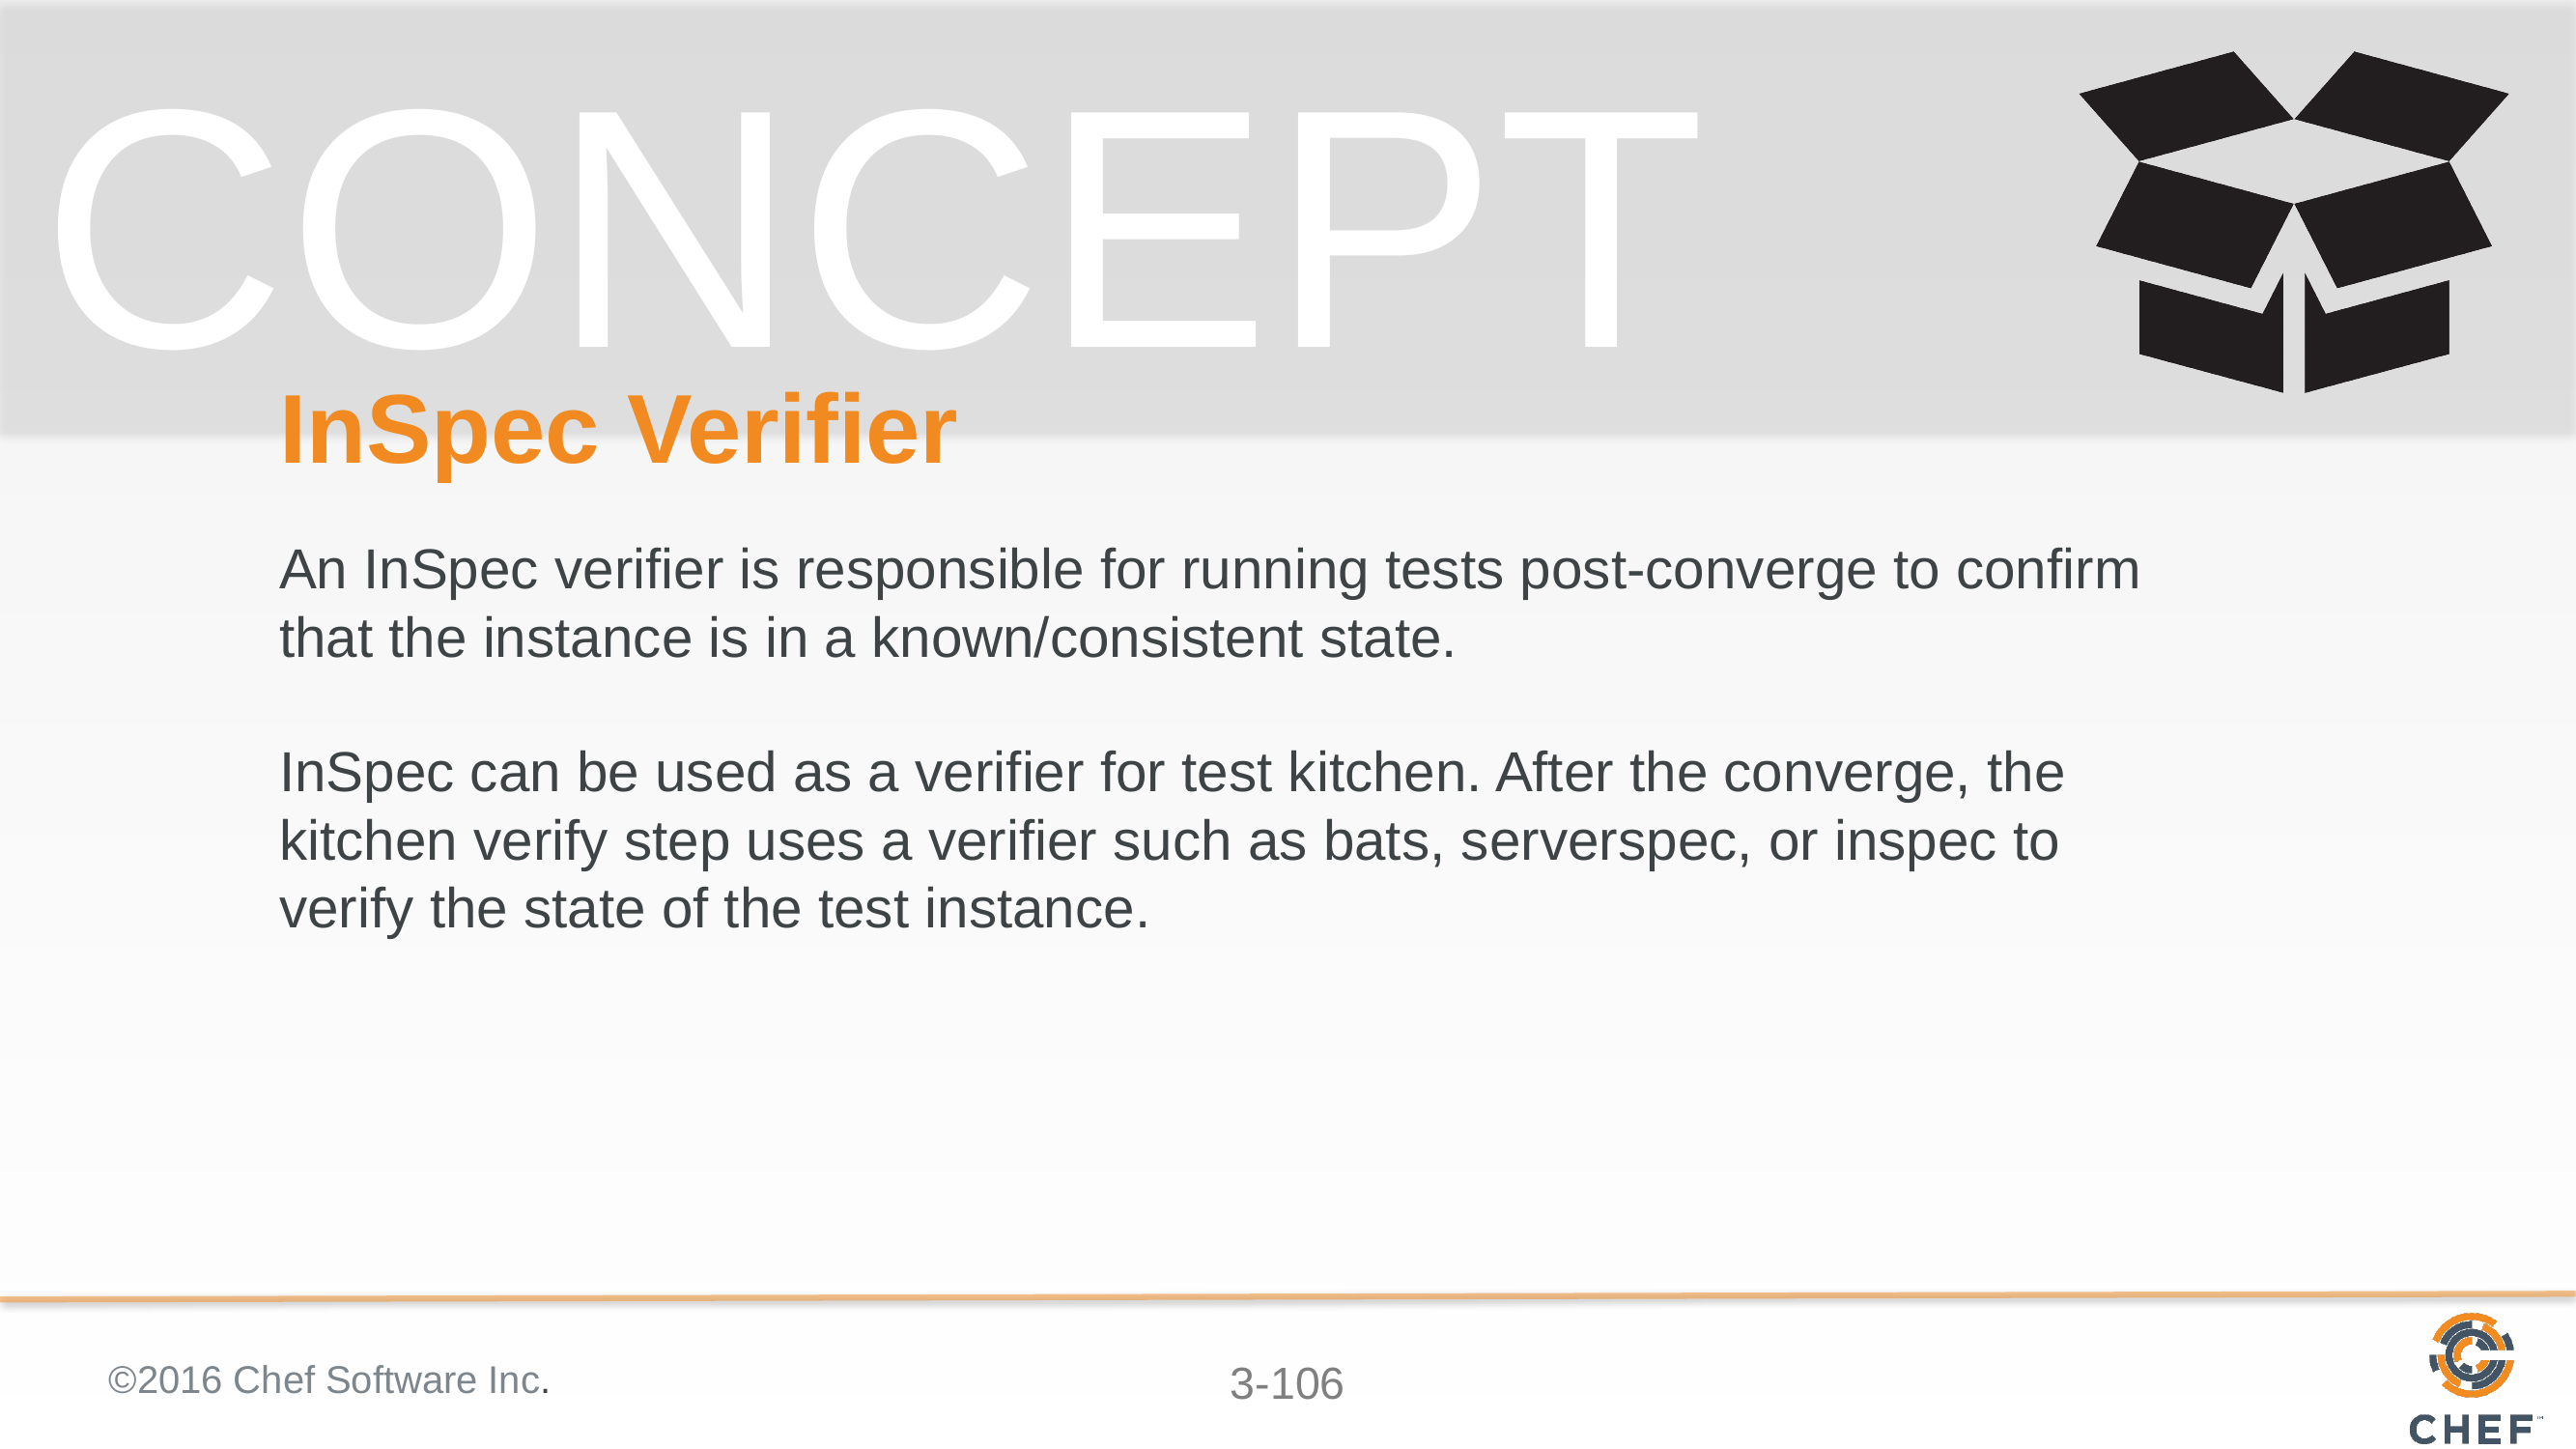

# InSpec Verifier
An InSpec verifier is responsible for running tests post-converge to confirm that the instance is in a known/consistent state.

InSpec can be used as a verifier for test kitchen. After the converge, the kitchen verify step uses a verifier such as bats, serverspec, or inspec to verify the state of the test instance.